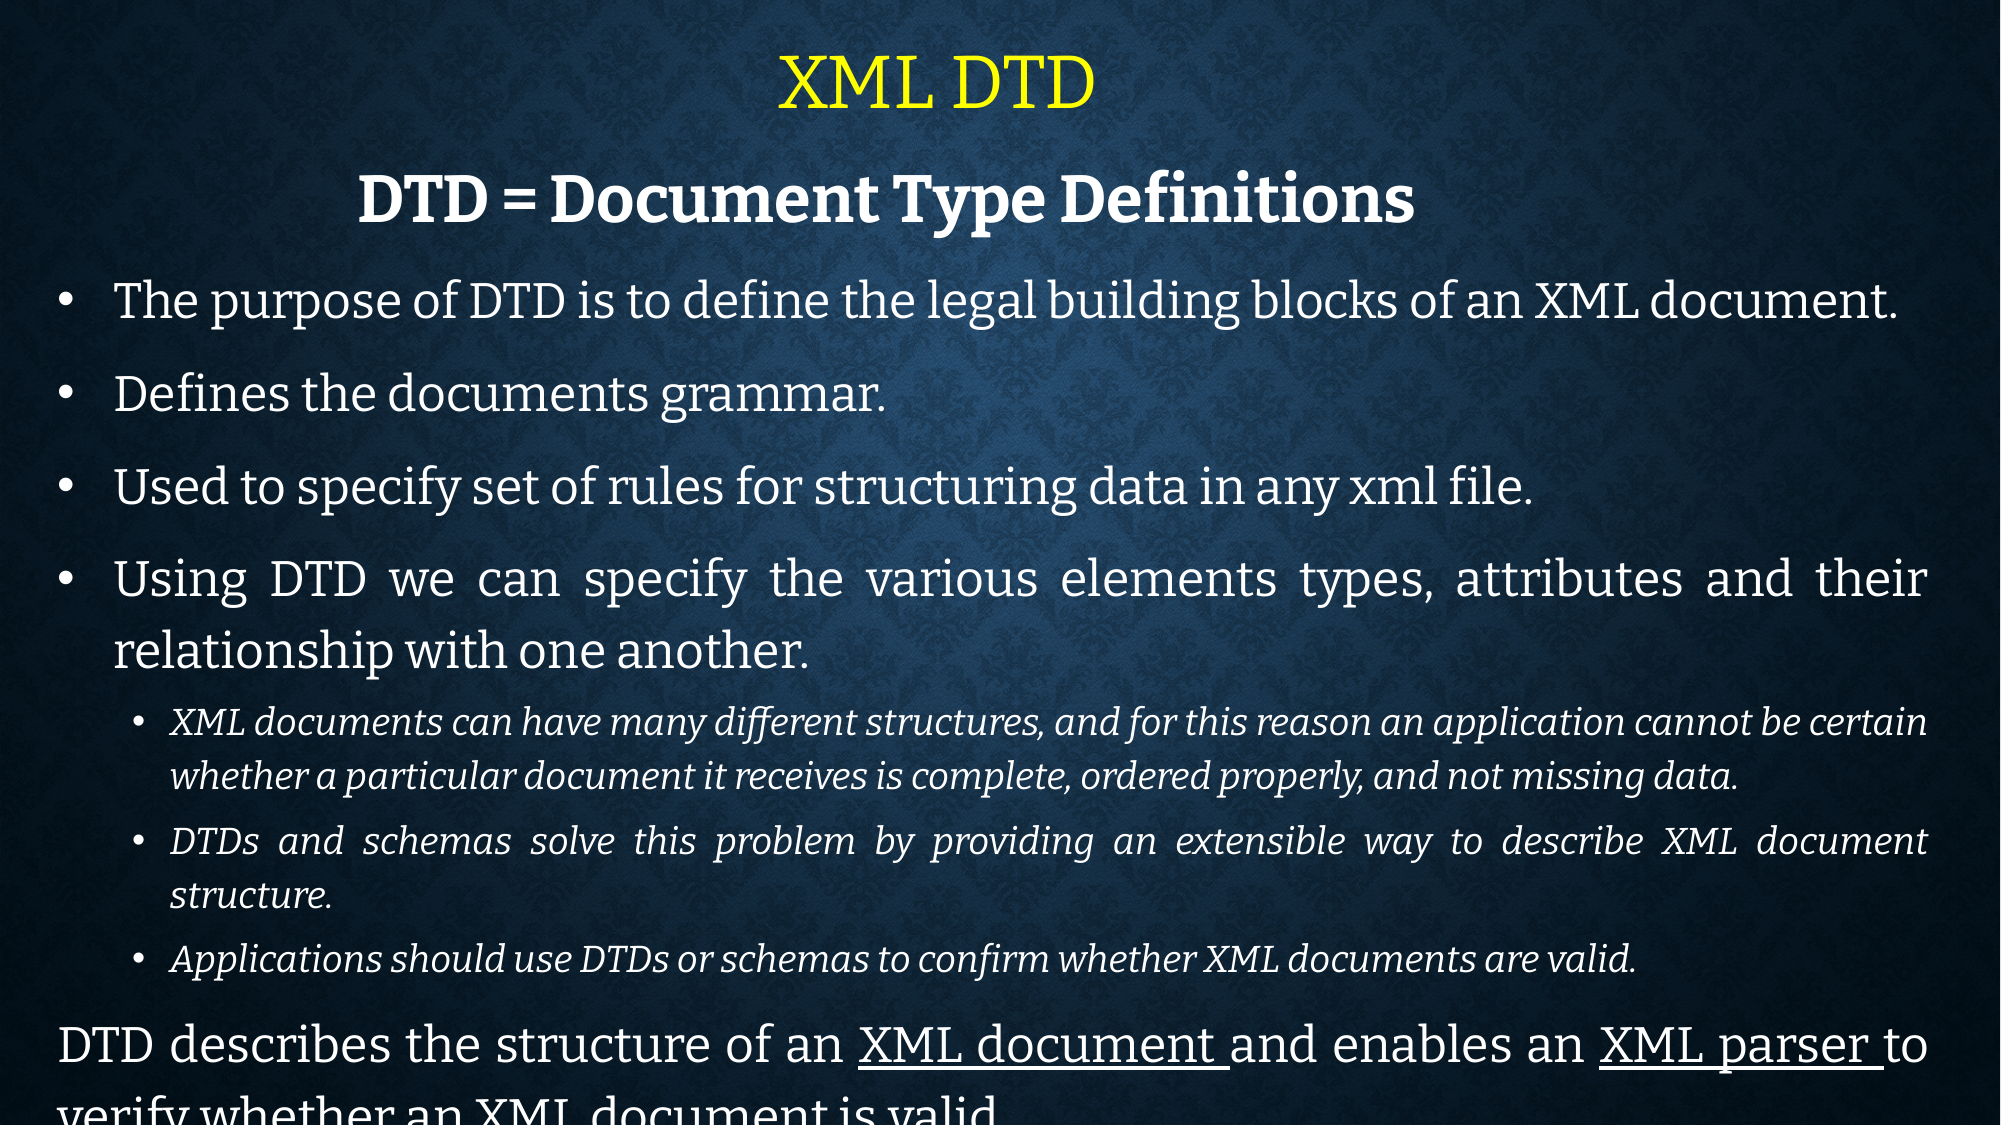

XML DTD
		DTD = Document Type Definitions
The purpose of DTD is to define the legal building blocks of an XML document.
Defines the documents grammar.
Used to specify set of rules for structuring data in any xml file.
Using DTD we can specify the various elements types, attributes and their relationship with one another.
XML documents can have many different structures, and for this reason an application cannot be certain whether a particular document it receives is complete, ordered properly, and not missing data.
DTDs and schemas solve this problem by providing an extensible way to describe XML document structure.
Applications should use DTDs or schemas to confirm whether XML documents are valid.
DTD describes the structure of an XML document and enables an XML parser to verify whether an XML document is valid	.